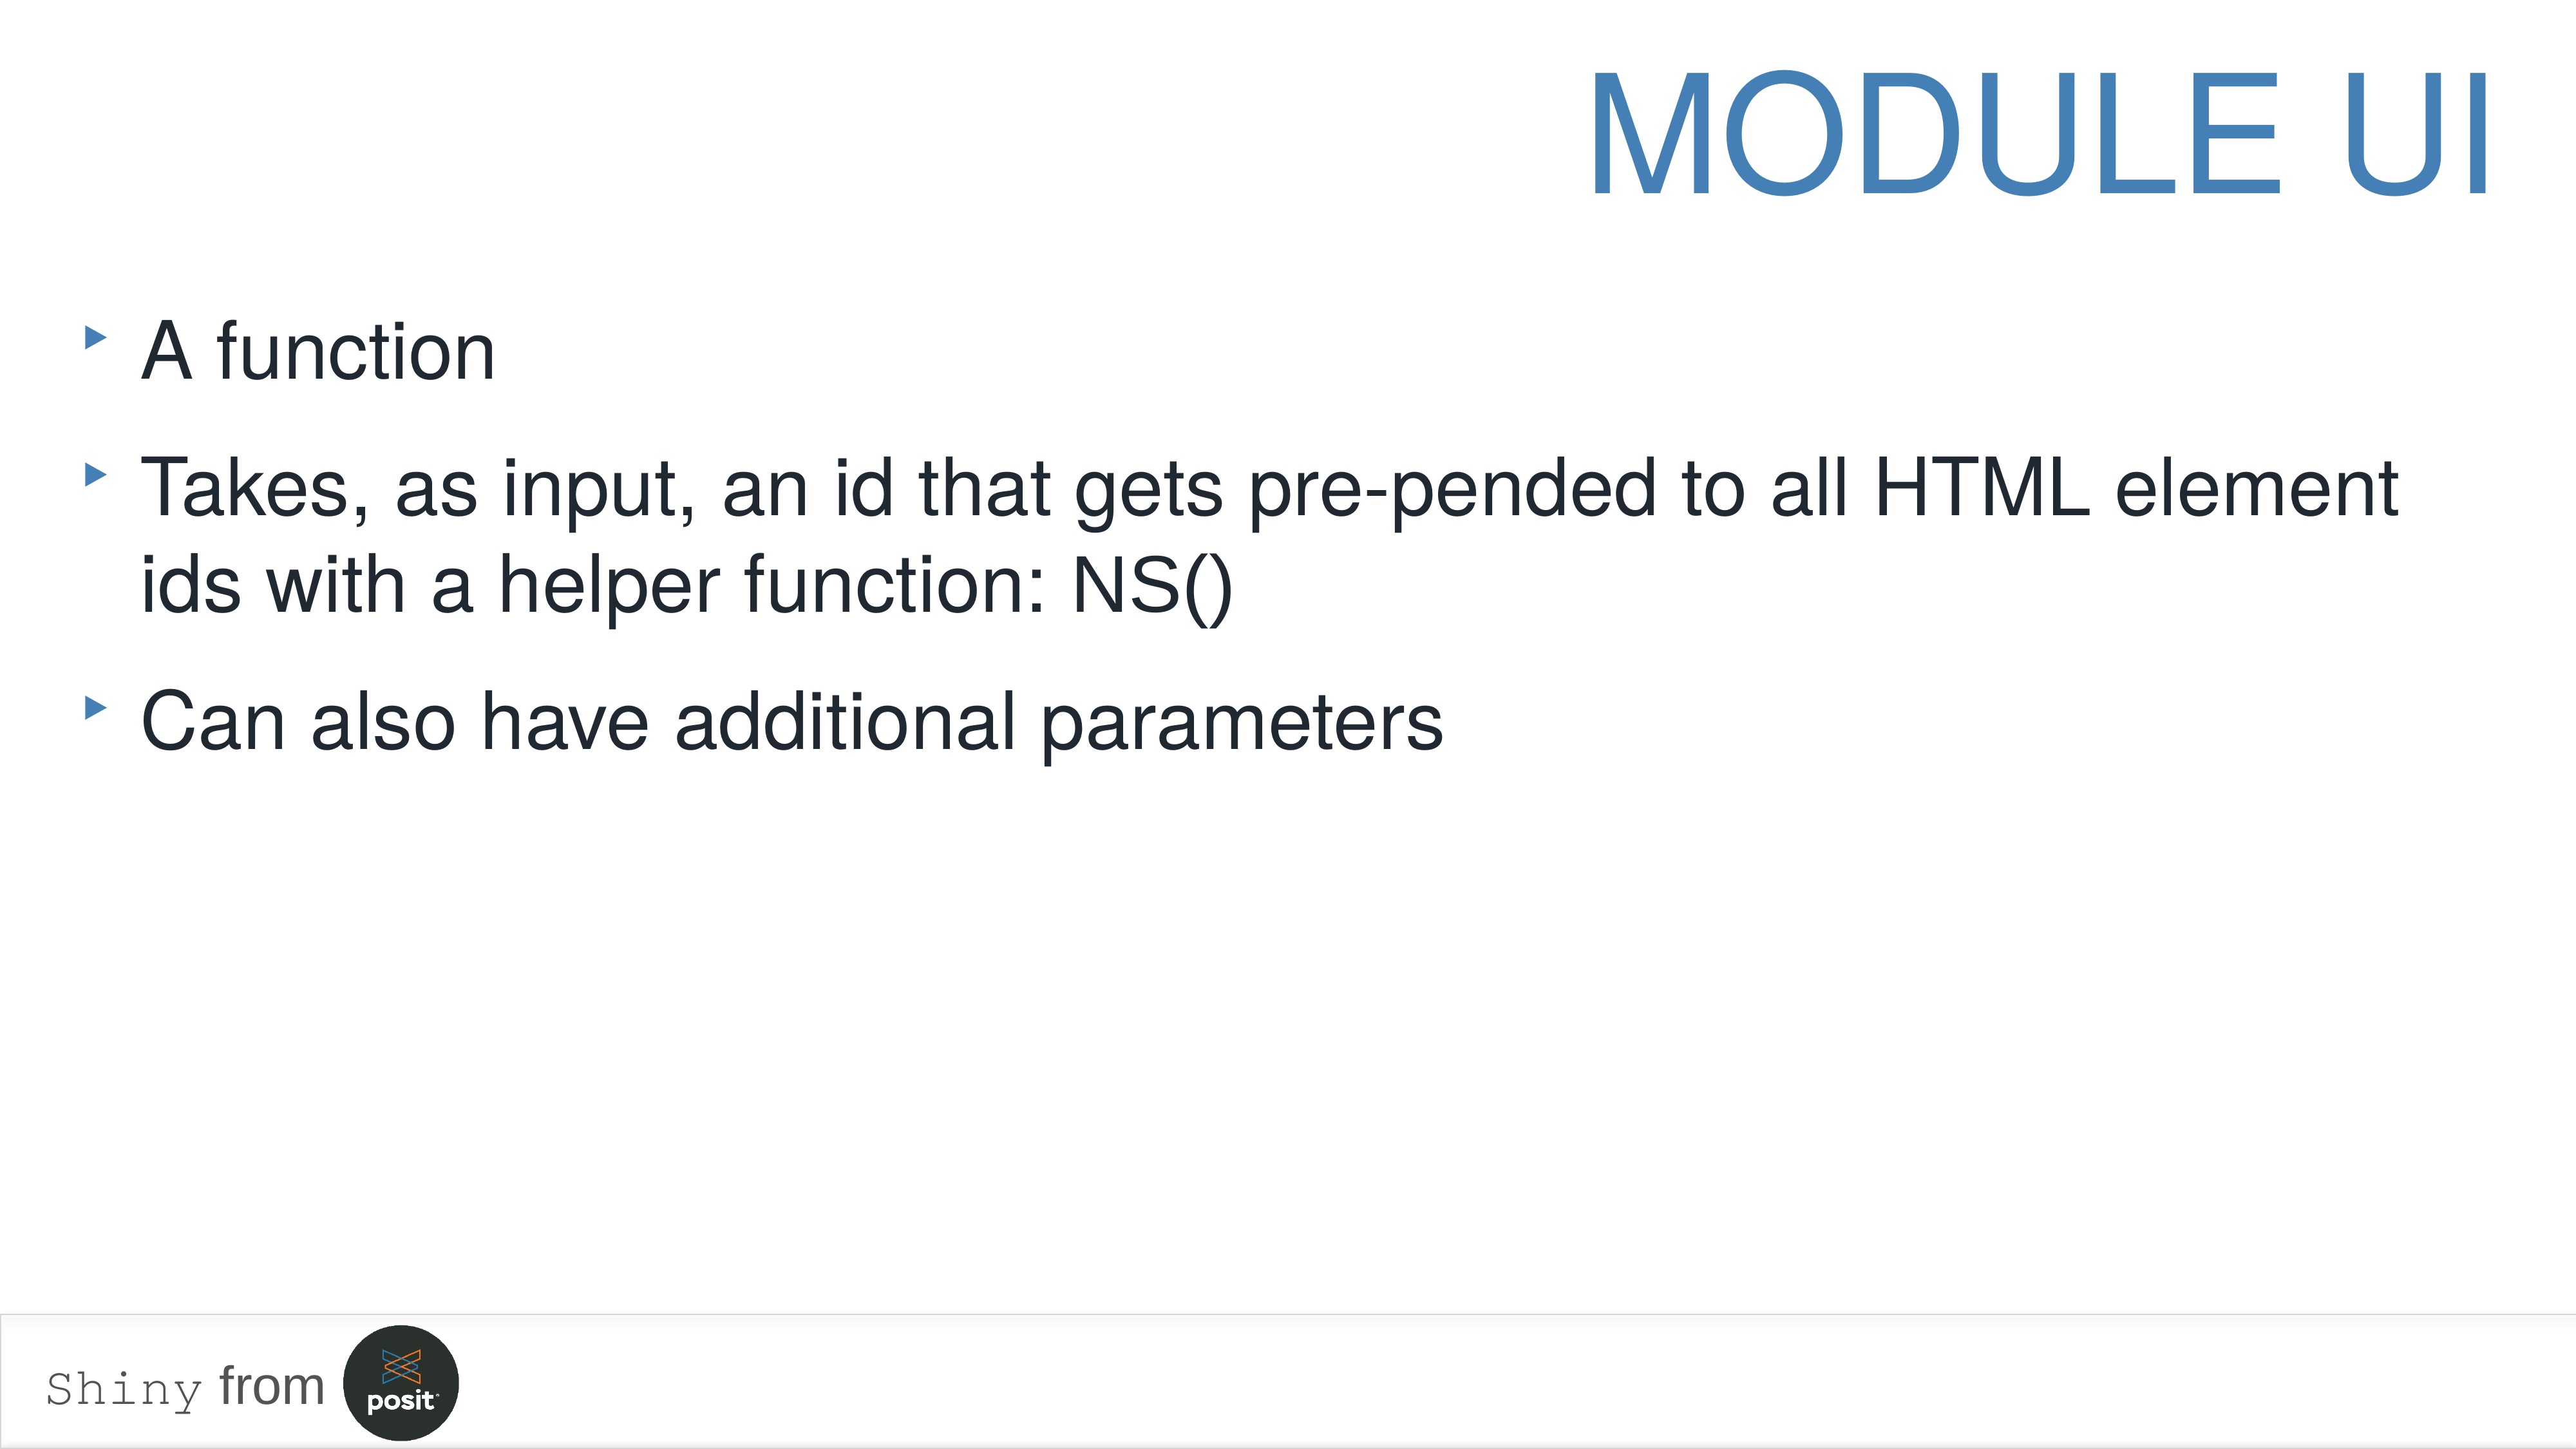

module ui
A function
Takes, as input, an id that gets pre-pended to all HTML element ids with a helper function: NS()
Can also have additional parameters